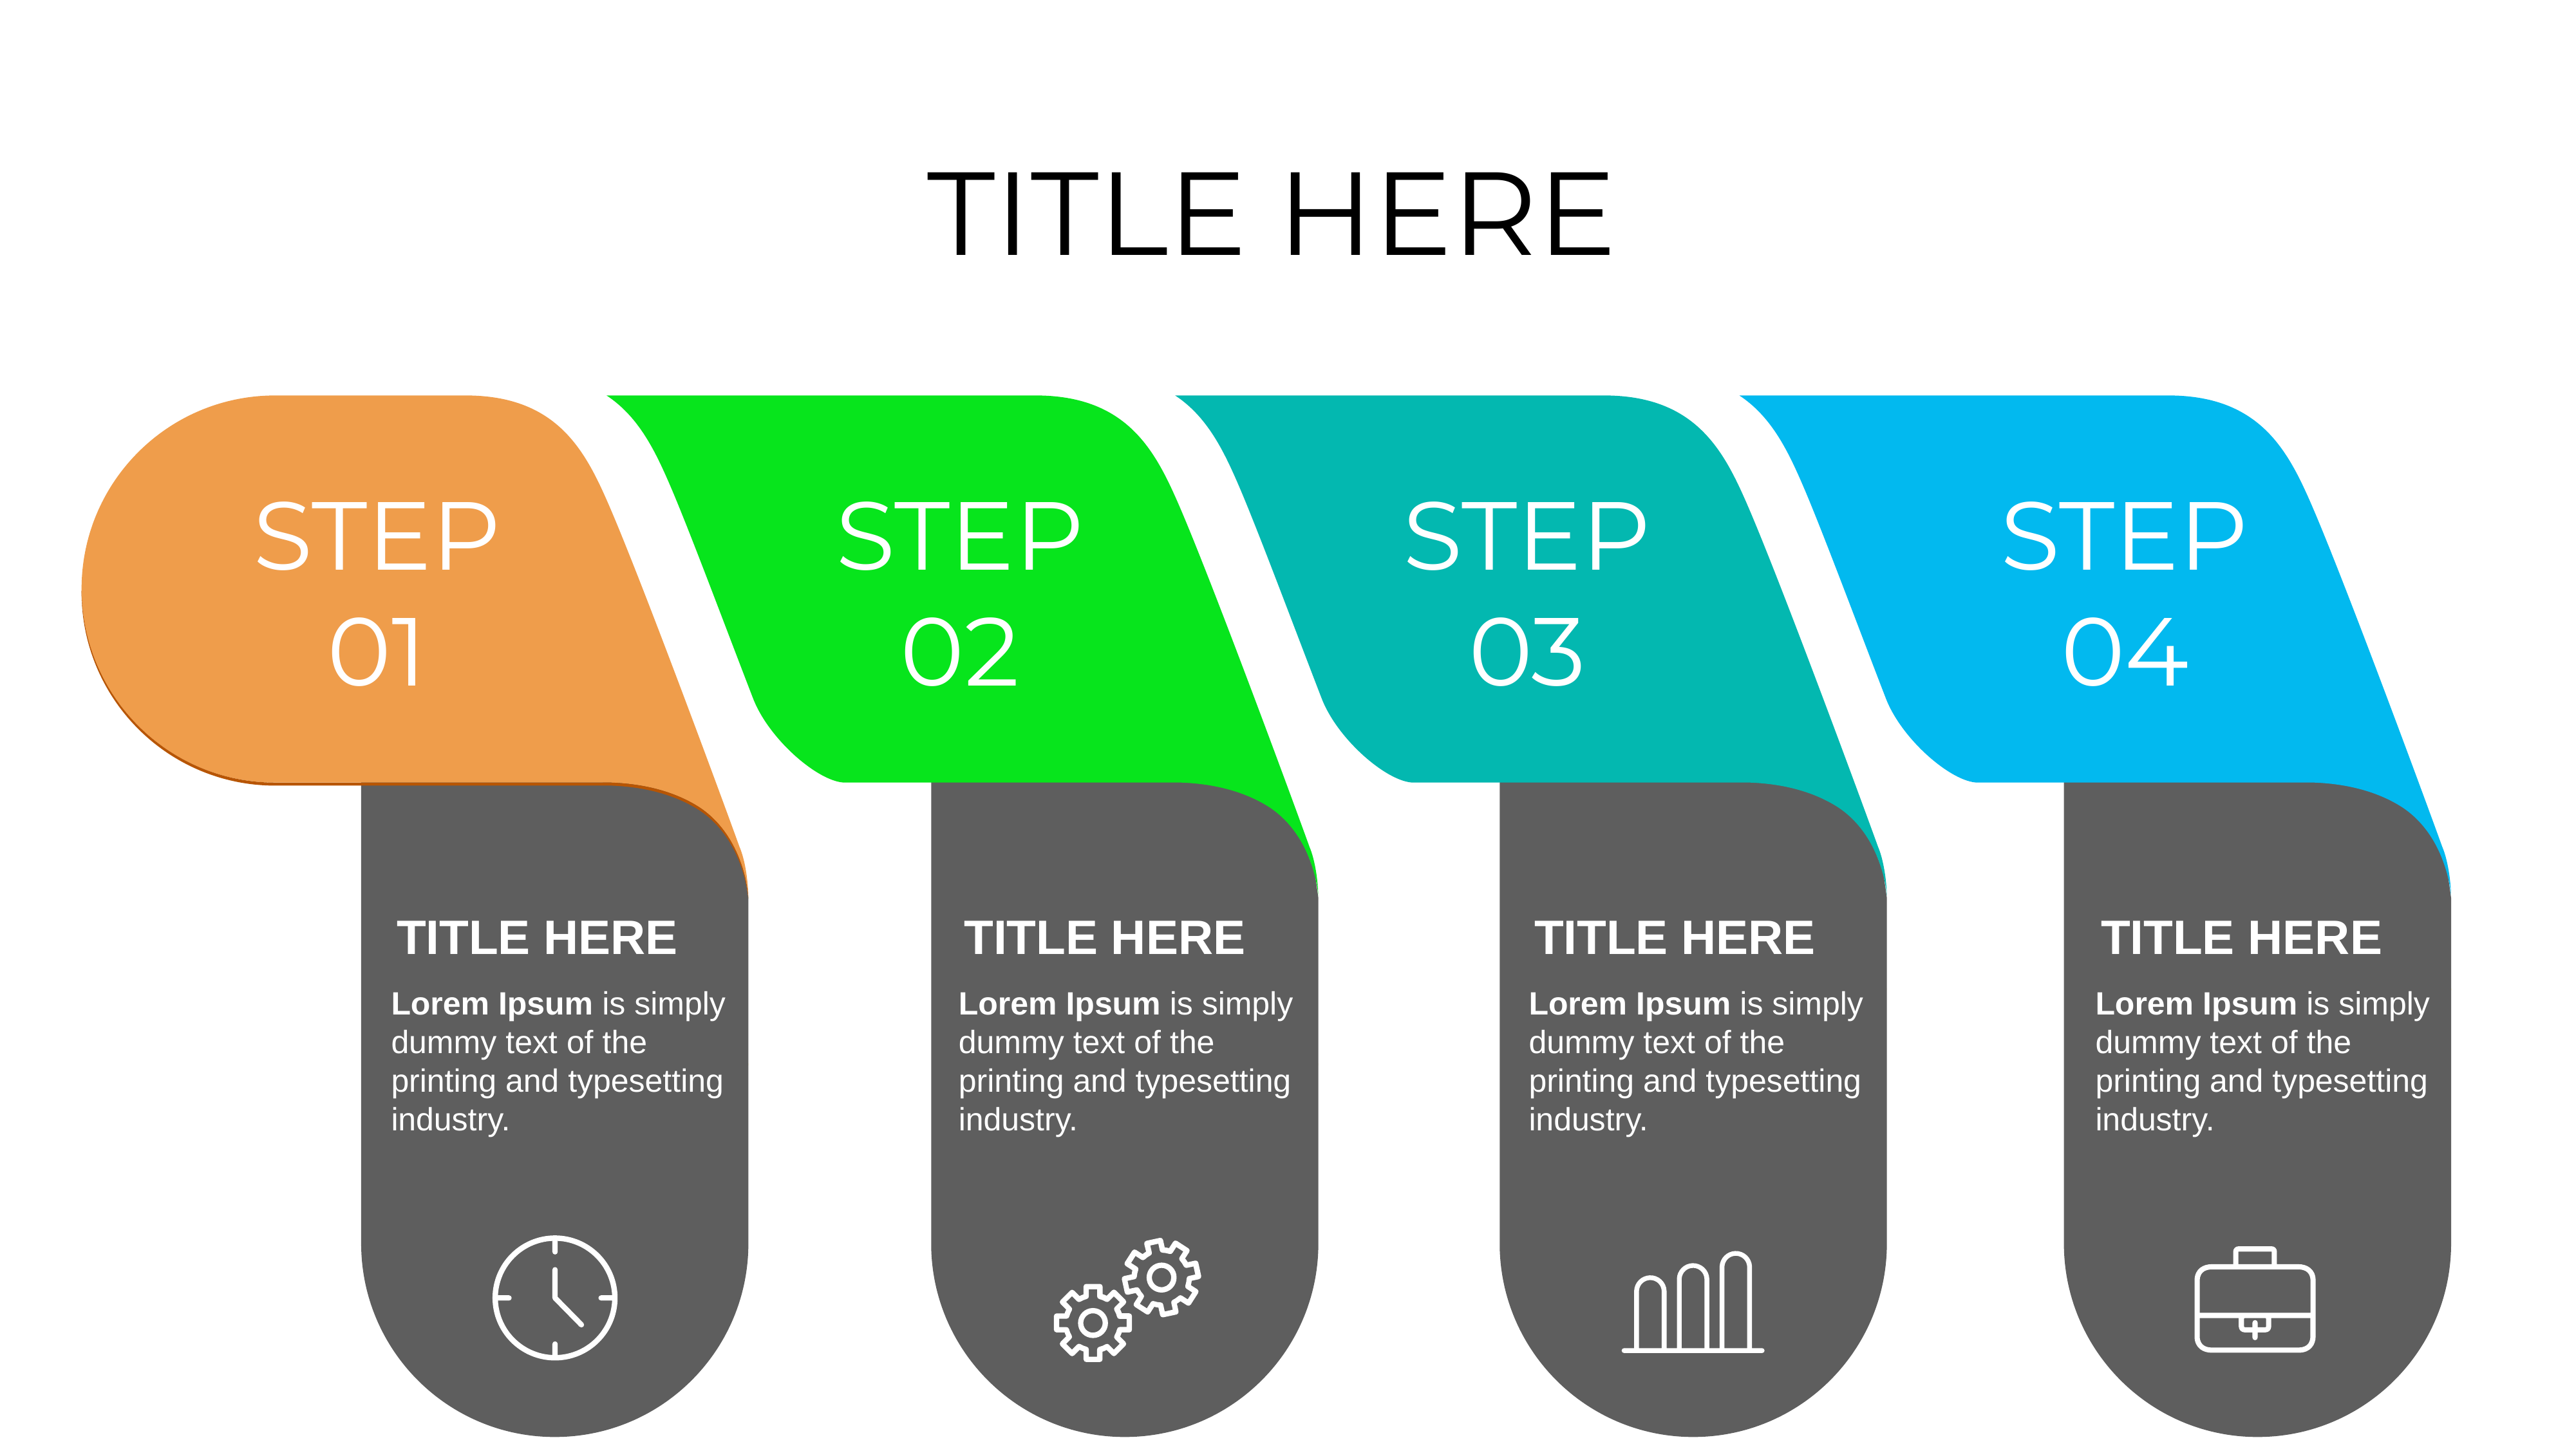

# TITLE HERE

STEP 01
STEP 02
STEP 03
STEP 04
TITLE HERE
TITLE HERE
TITLE HERE
TITLE HERE
Lorem Ipsum is simply dummy text of the printing and typesetting industry.
Lorem Ipsum is simply dummy text of the printing and typesetting industry.
Lorem Ipsum is simply dummy text of the printing and typesetting industry.
Lorem Ipsum is simply dummy text of the printing and typesetting industry.